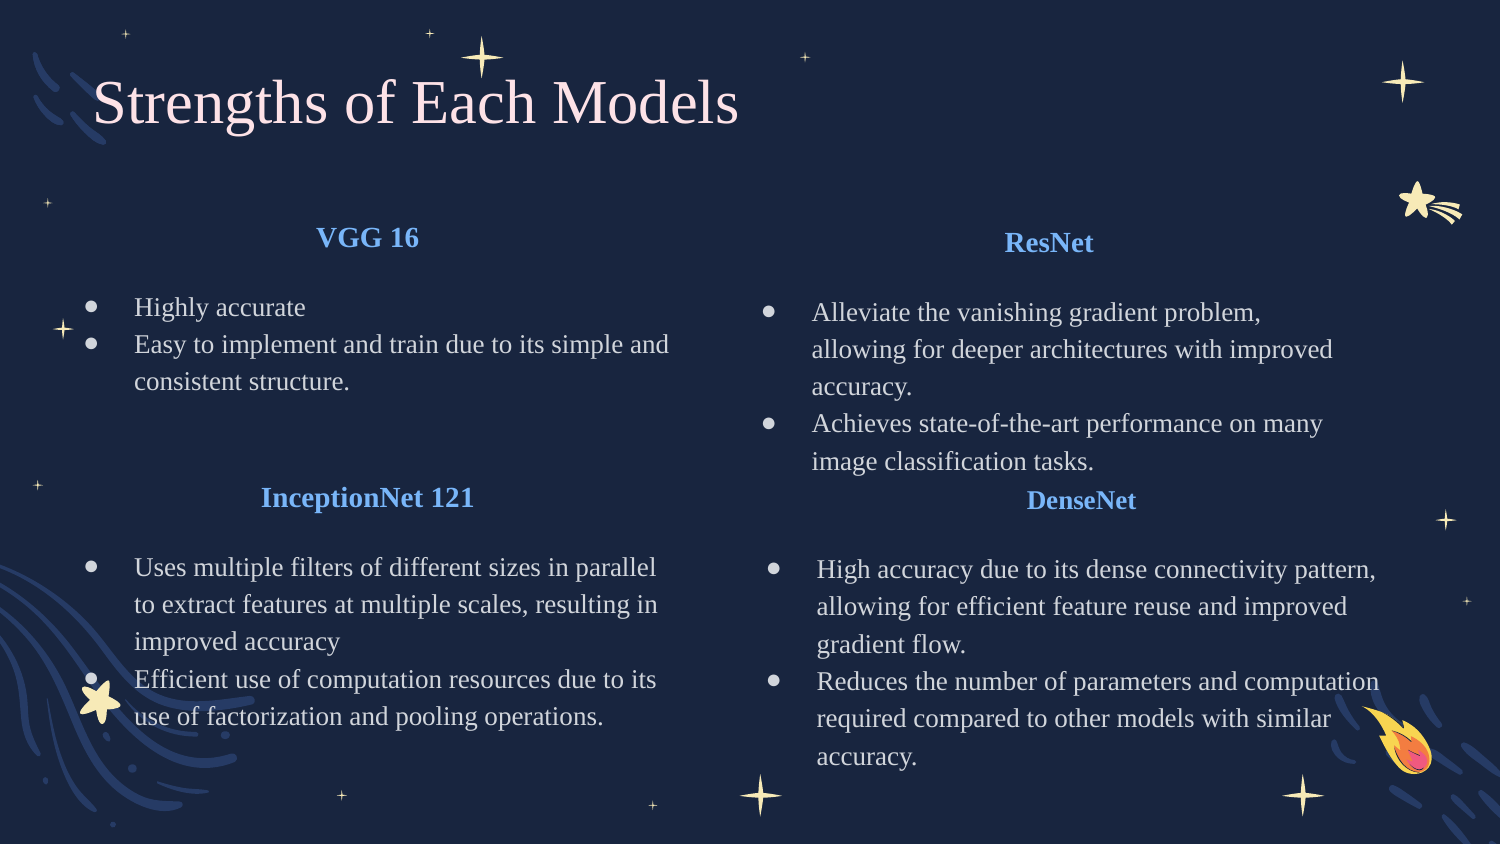

# Strengths of Each Models
VGG 16
Highly accurate
Easy to implement and train due to its simple and consistent structure.

ResNet
Alleviate the vanishing gradient problem, allowing for deeper architectures with improved accuracy.
Achieves state-of-the-art performance on many image classification tasks.
InceptionNet 121
Uses multiple filters of different sizes in parallel to extract features at multiple scales, resulting in improved accuracy
Efficient use of computation resources due to its use of factorization and pooling operations.
DenseNet
High accuracy due to its dense connectivity pattern, allowing for efficient feature reuse and improved gradient flow.
Reduces the number of parameters and computation required compared to other models with similar accuracy.